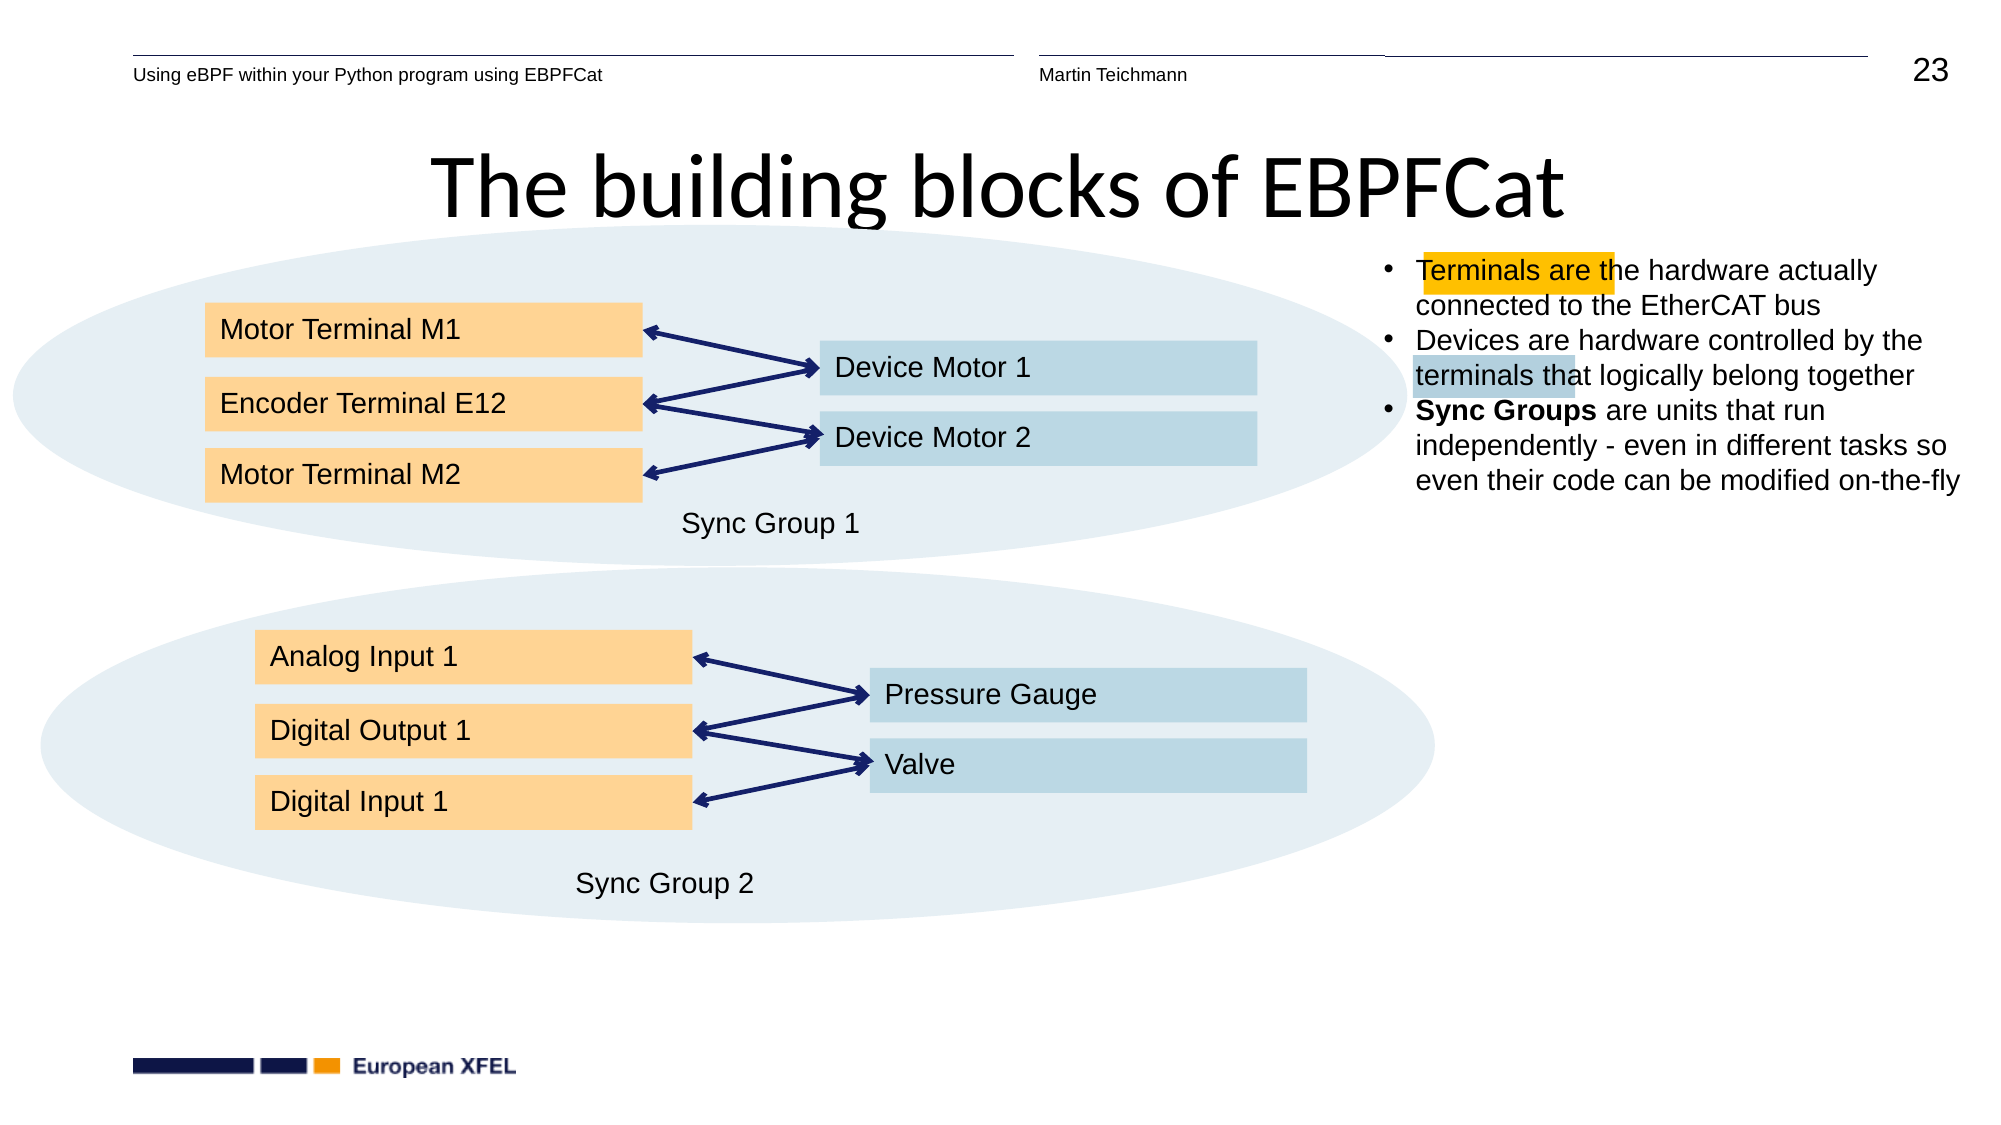

# The building blocks of EBPFCat

Motor Terminal M1
Device Motor 1
Encoder Terminal E12
Device Motor 2
Motor Terminal M2
Sync Group 1

Analog Input 1
Pressure Gauge
Digital Output 1
Valve
Digital Input 1
Sync Group 2
Terminals are the hardware actually connected to the EtherCAT bus
Devices are hardware controlled by the terminals that logically belong together
Sync Groups are units that run independently - even in different tasks so even their code can be modified on-the-fly